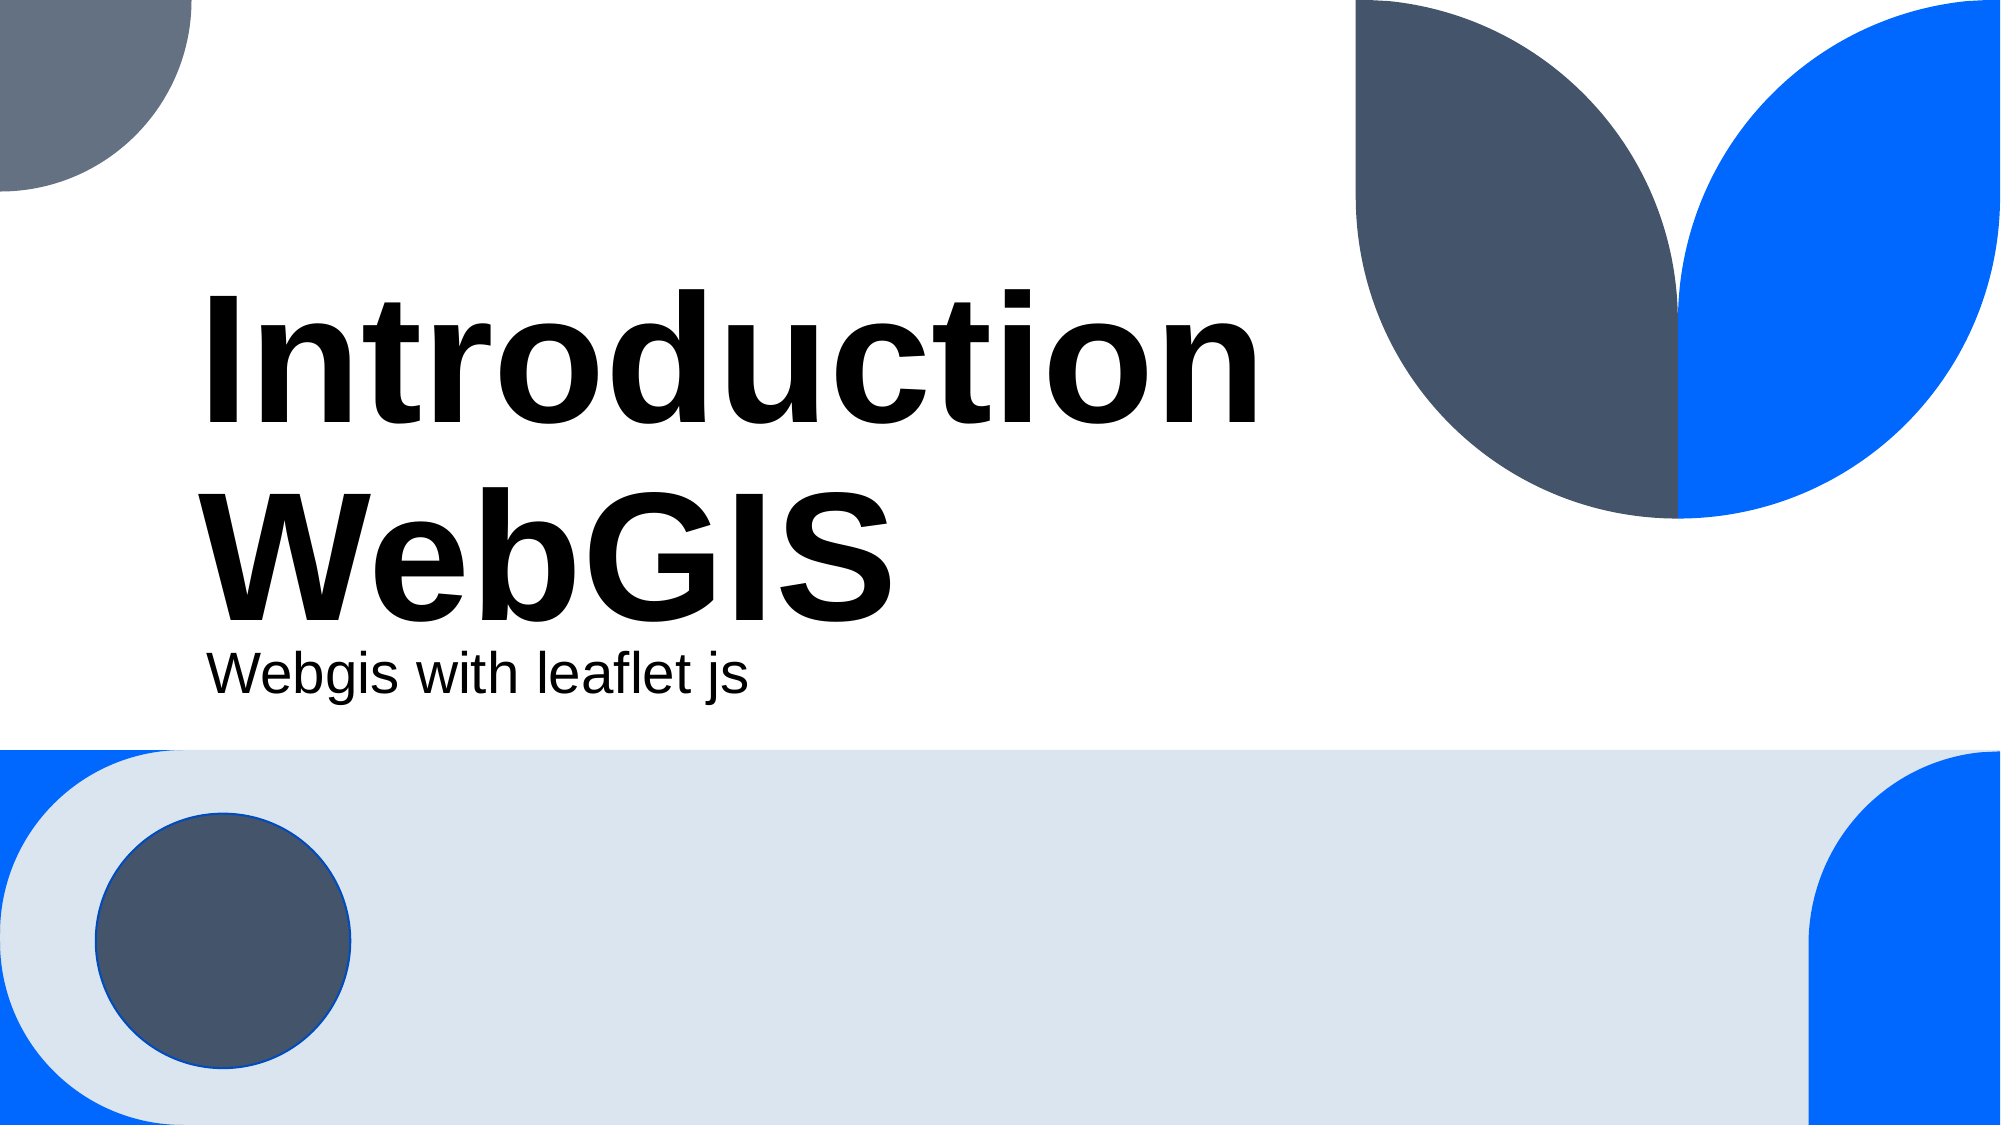

# Introduction WebGIS
Webgis with leaflet js